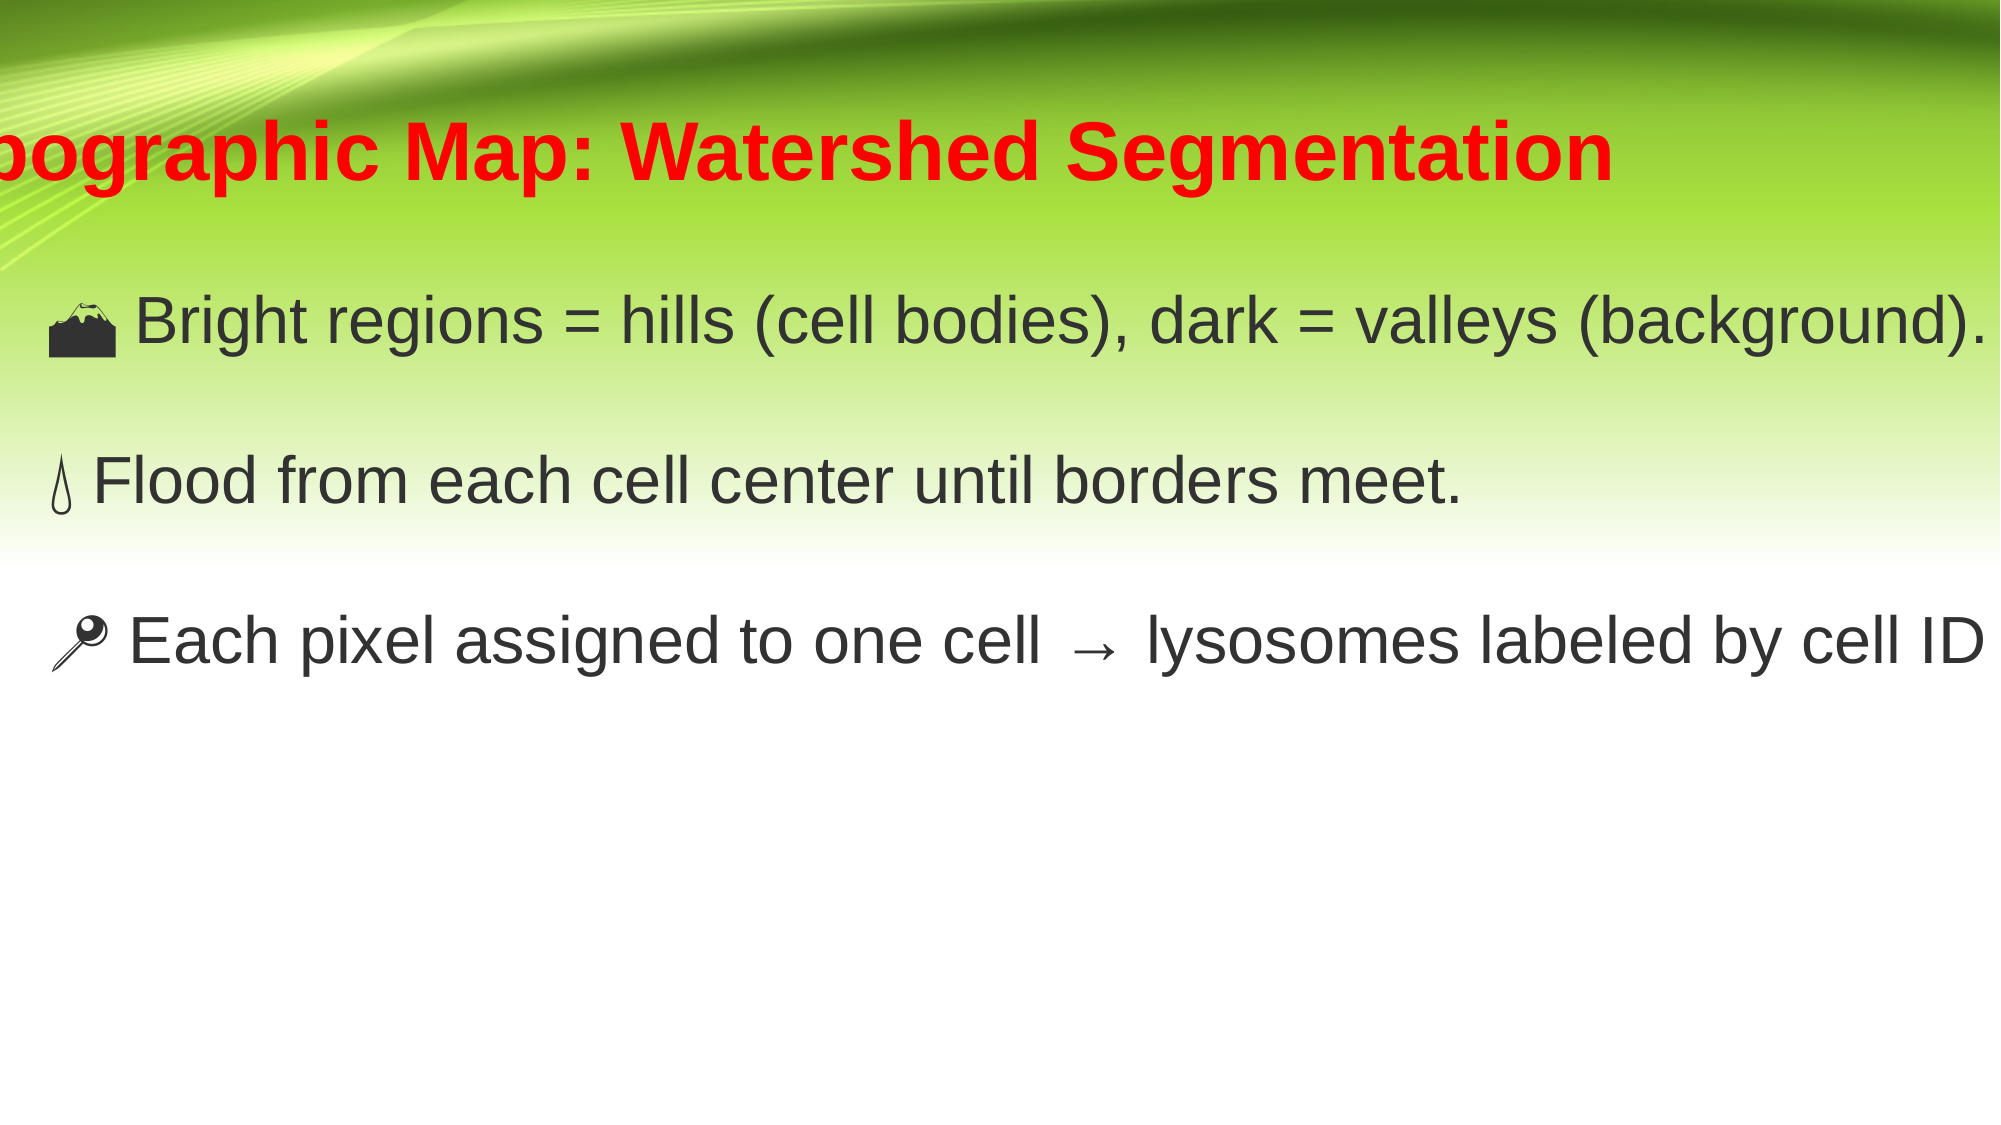

Topographic Map: Watershed Segmentation

🏔 Bright regions = hills (cell bodies), dark = valleys (background).

💧 Flood from each cell center until borders meet.

📍 Each pixel assigned to one cell → lysosomes labeled by cell ID